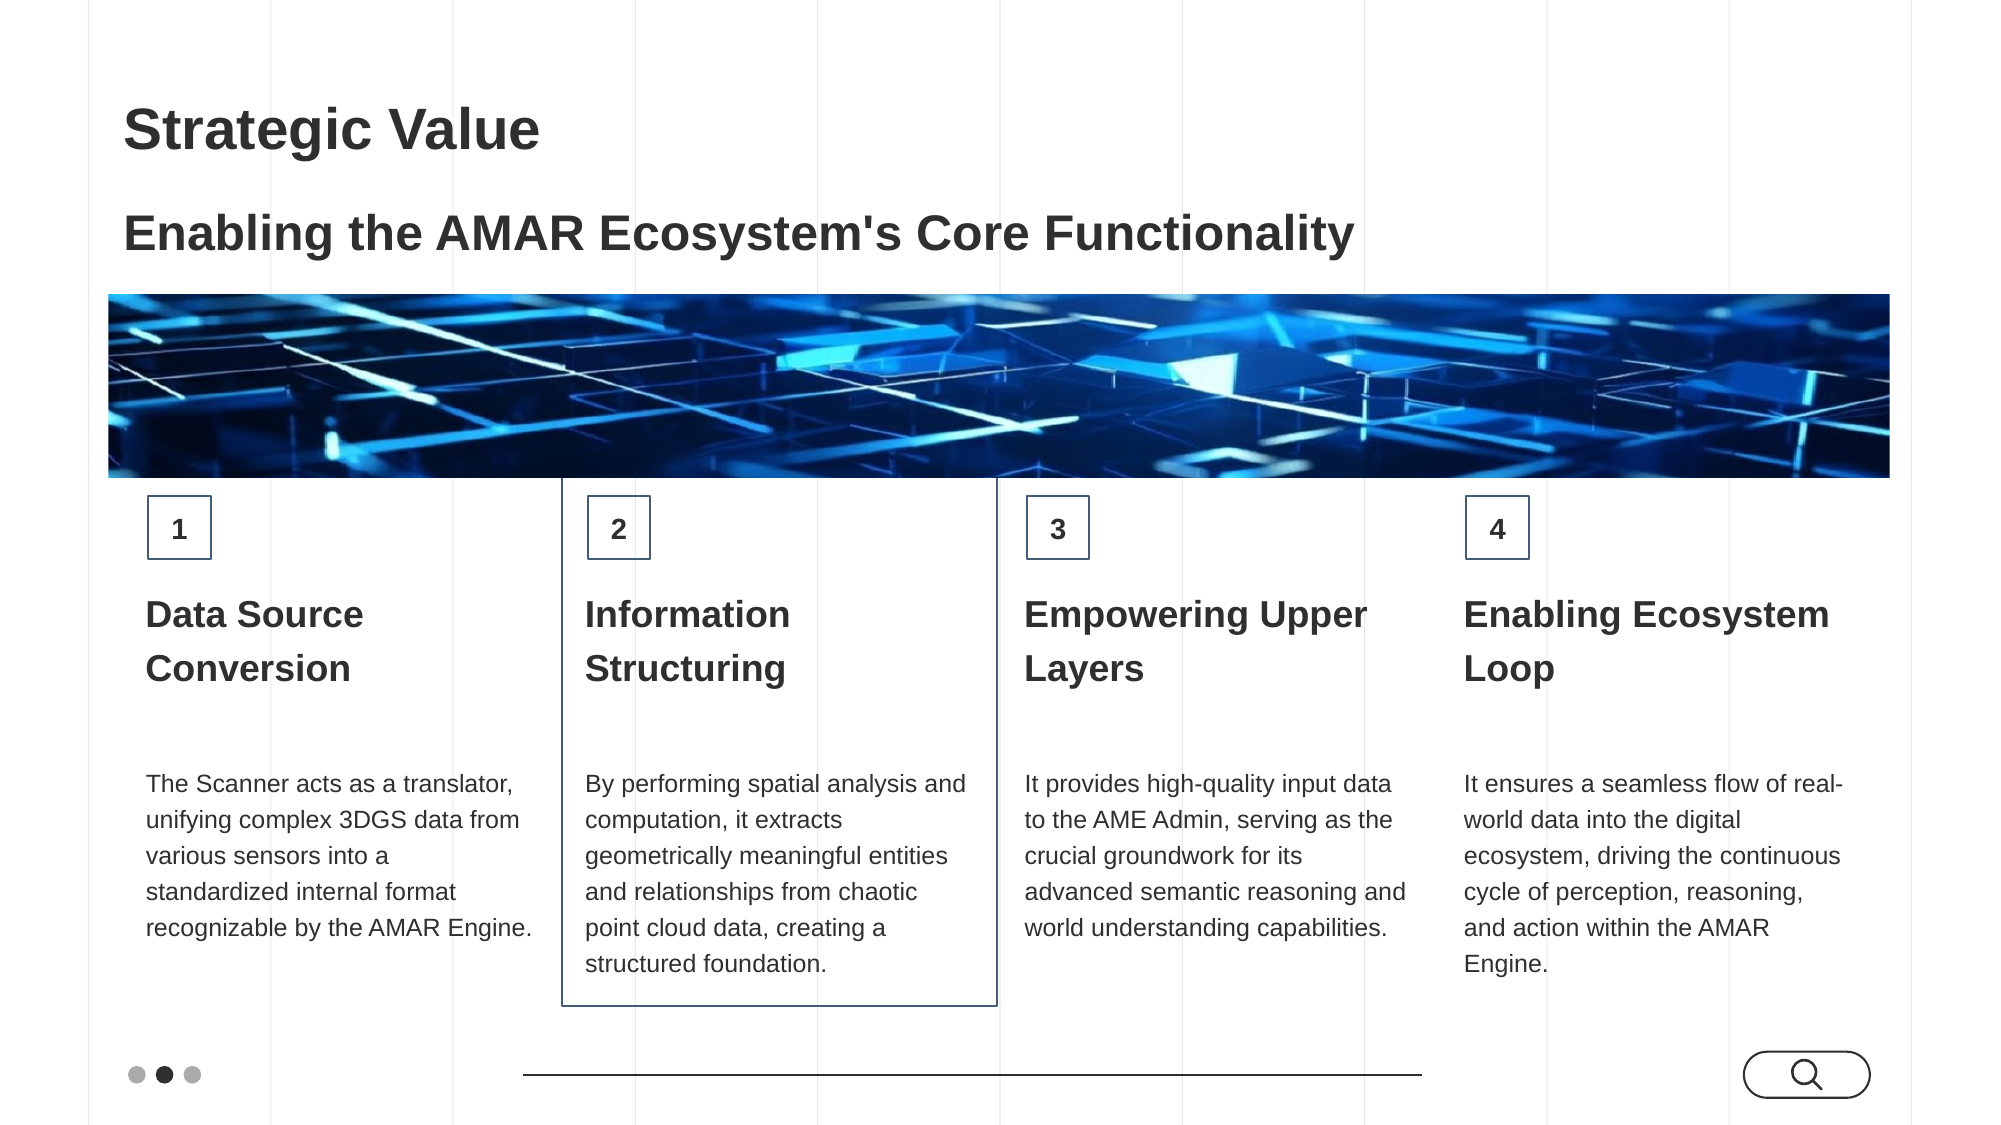

# Strategic Value
Enabling the AMAR Ecosystem's Core Functionality

1
Data Source Conversion
The Scanner acts as a translator, unifying complex 3DGS data from various sensors into a standardized internal format recognizable by the AMAR Engine.
2
Information Structuring
By performing spatial analysis and computation, it extracts geometrically meaningful entities and relationships from chaotic point cloud data, creating a structured foundation.
3
Empowering Upper Layers
It provides high-quality input data to the AME Admin, serving as the crucial groundwork for its advanced semantic reasoning and world understanding capabilities.
4
Enabling Ecosystem Loop
It ensures a seamless flow of real-world data into the digital ecosystem, driving the continuous cycle of perception, reasoning, and action within the AMAR Engine.